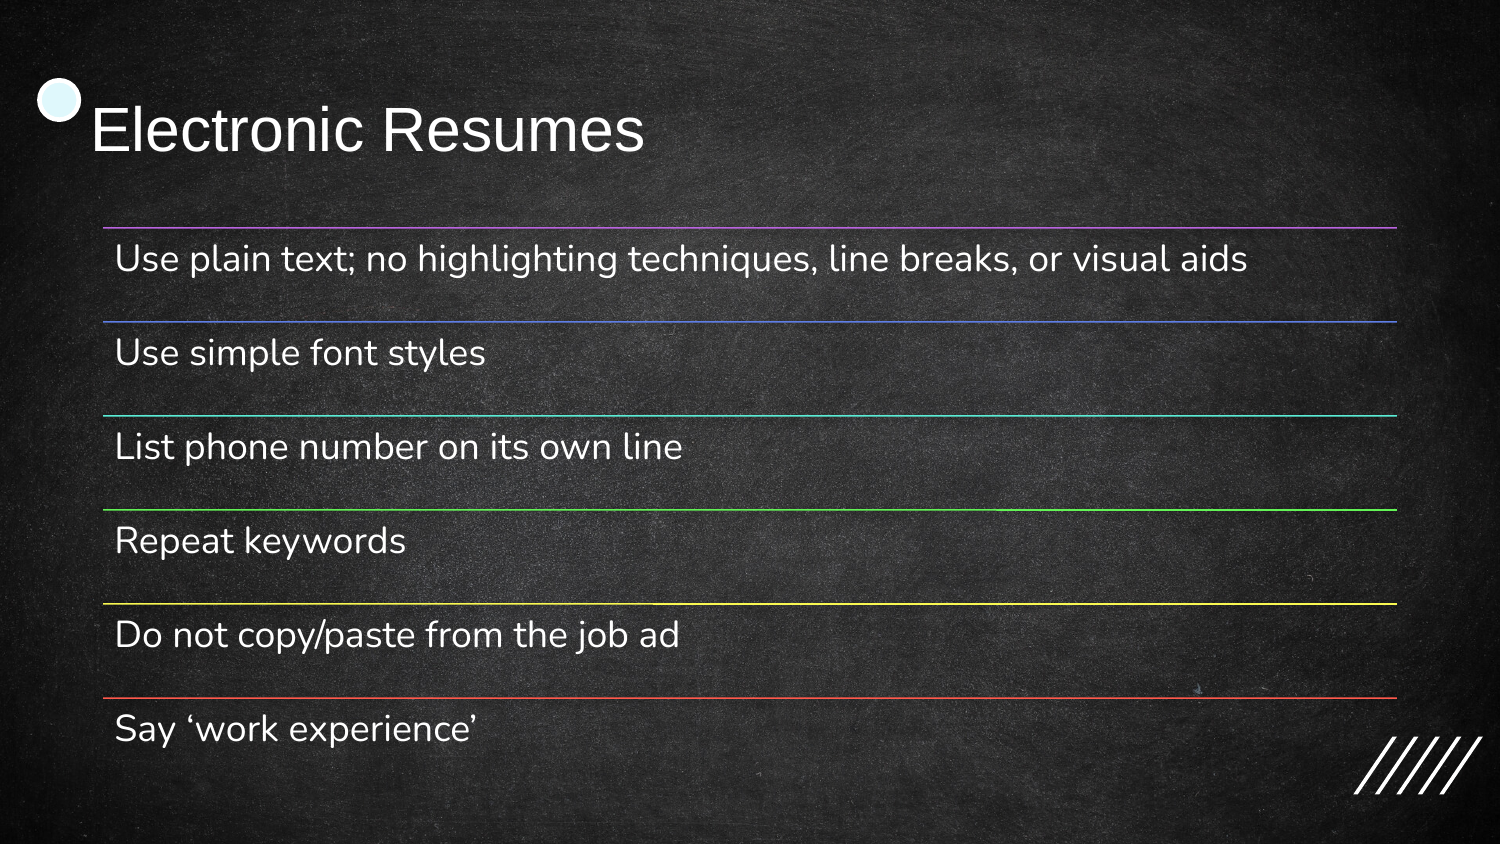

# Electronic Resumes
Use plain text; no highlighting techniques, line breaks, or visual aids
Use simple font styles
List phone number on its own line
Repeat keywords
Do not copy/paste from the job ad
Say ‘work experience’